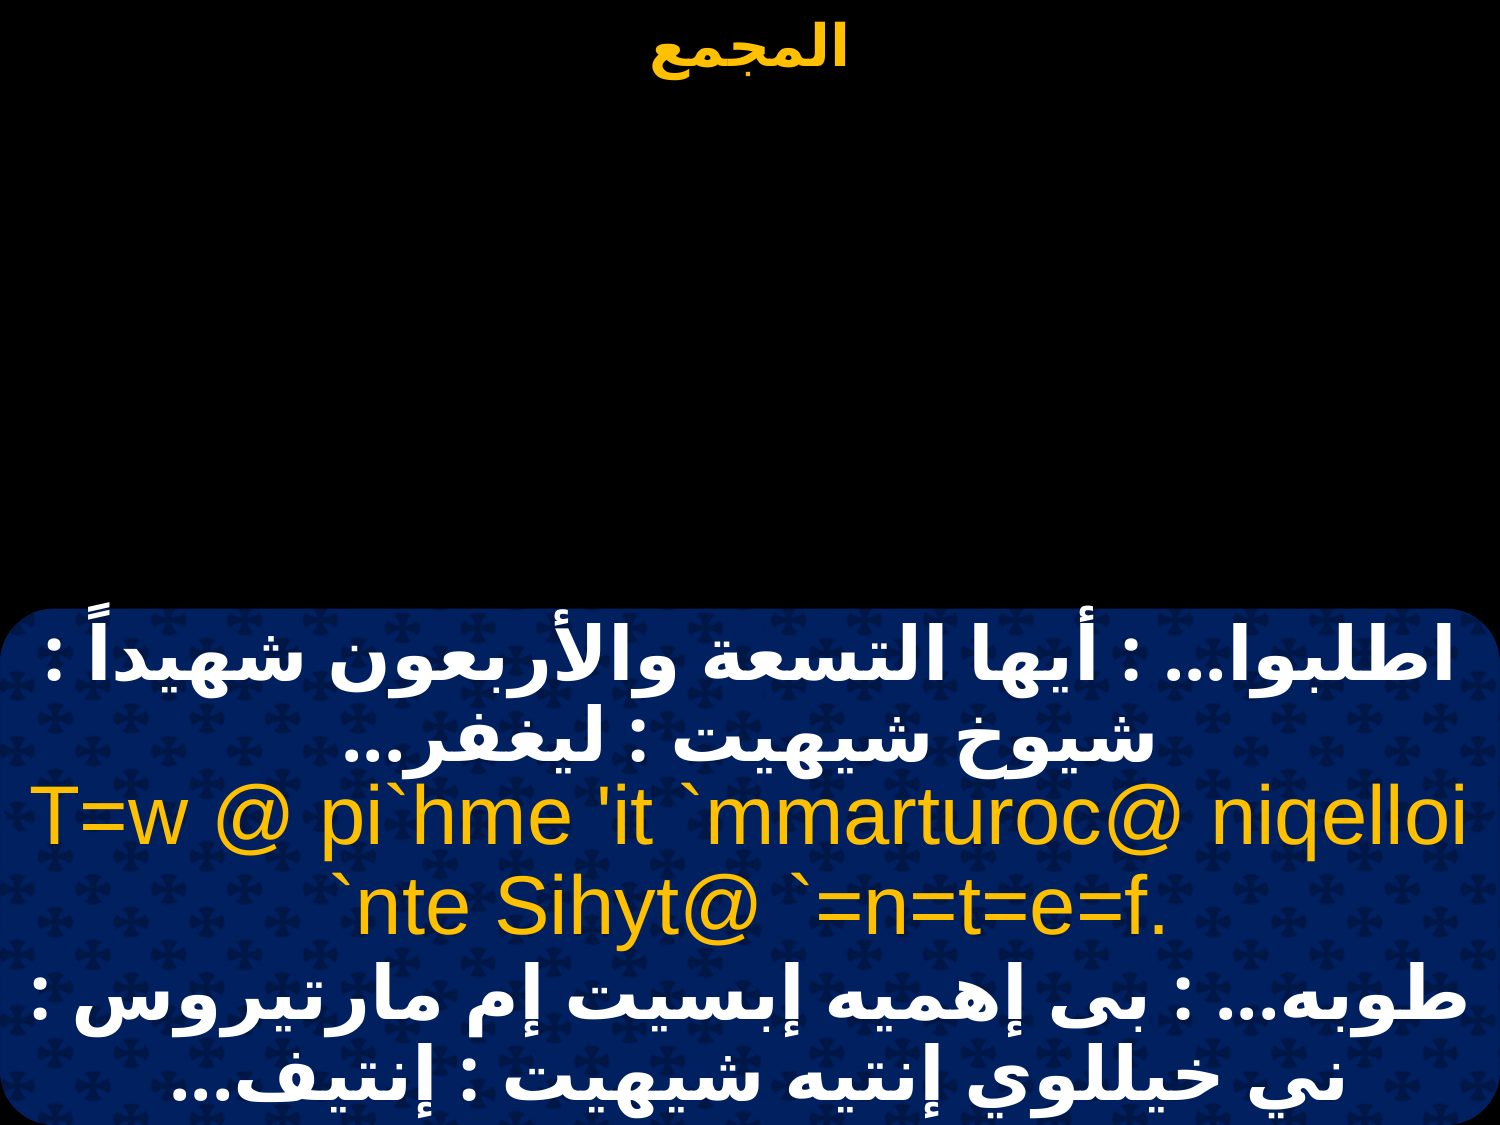

#
اطلبوا... : أيها التسعة والأربعون شهيداً : شيوخ شيهيت : ليغفر...
T=w @ pi`hme 'it `mmarturoc@ niqelloi `nte Sihyt@ `=n=t=e=f.
طوبه... : بى إهميه إبسيت إم مارتيروس : ني خيللوي إنتيه شيهيت : إنتيف...